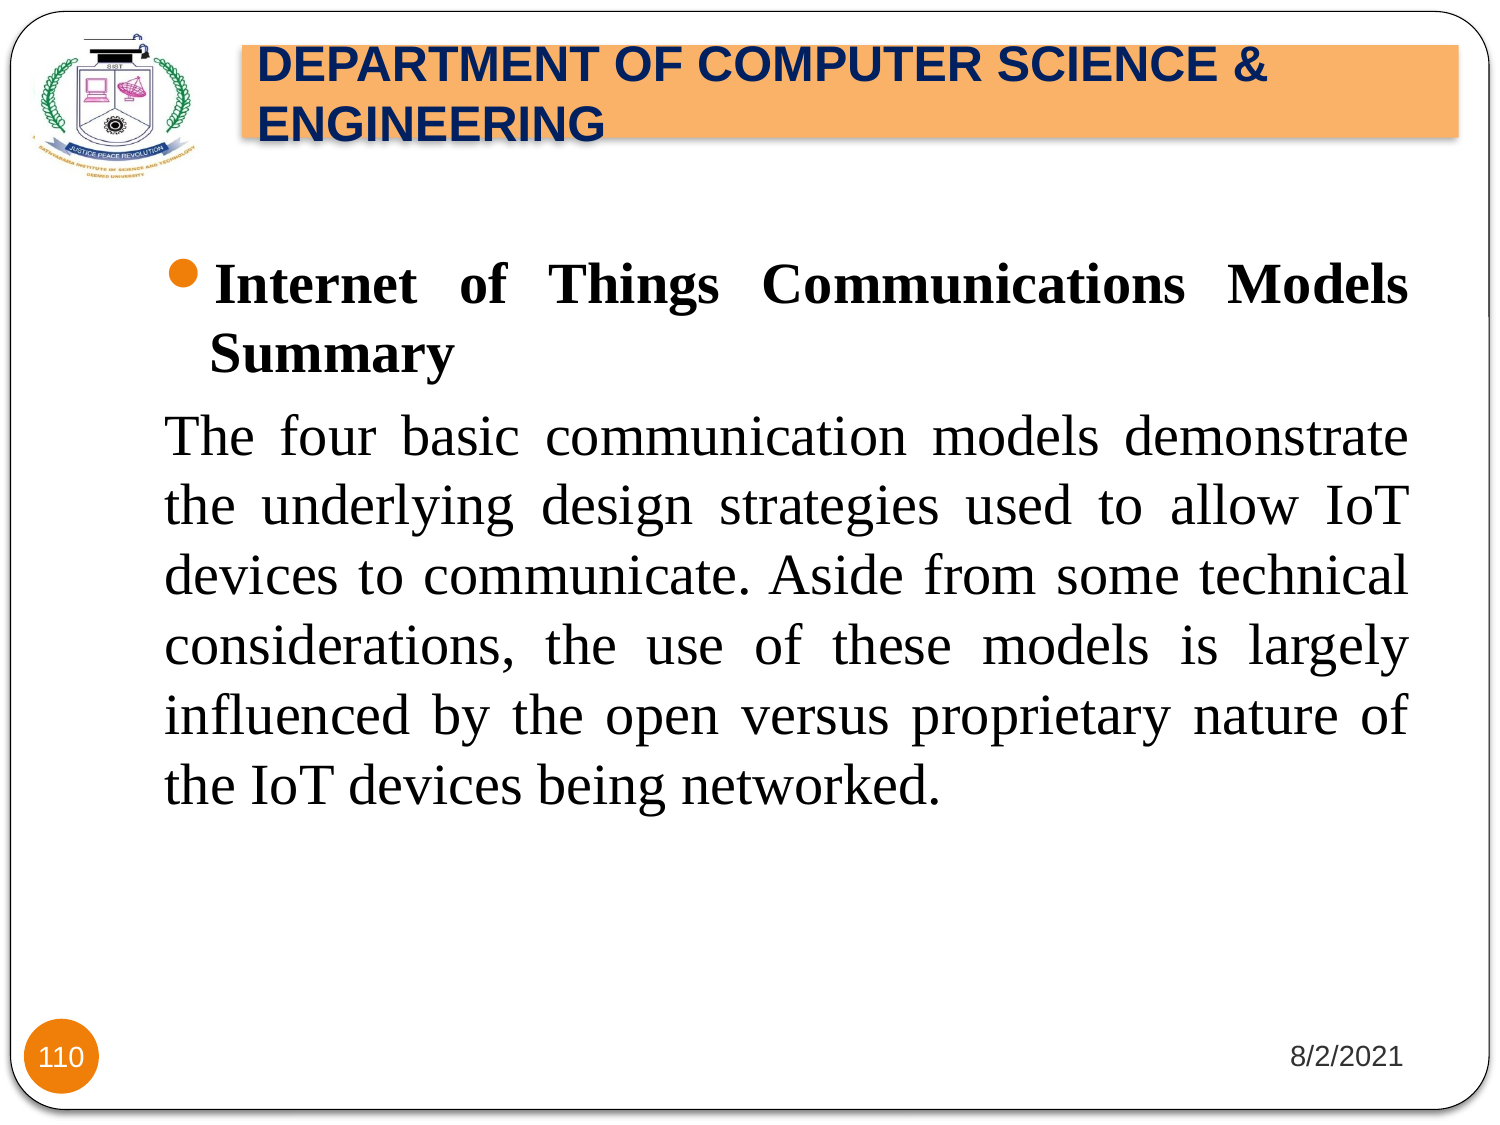

Internet of Things Communications Models Summary
The four basic communication models demonstrate the underlying design strategies used to allow IoT devices to communicate. Aside from some technical considerations, the use of these models is largely influenced by the open versus proprietary nature of the IoT devices being networked.
8/2/2021
110